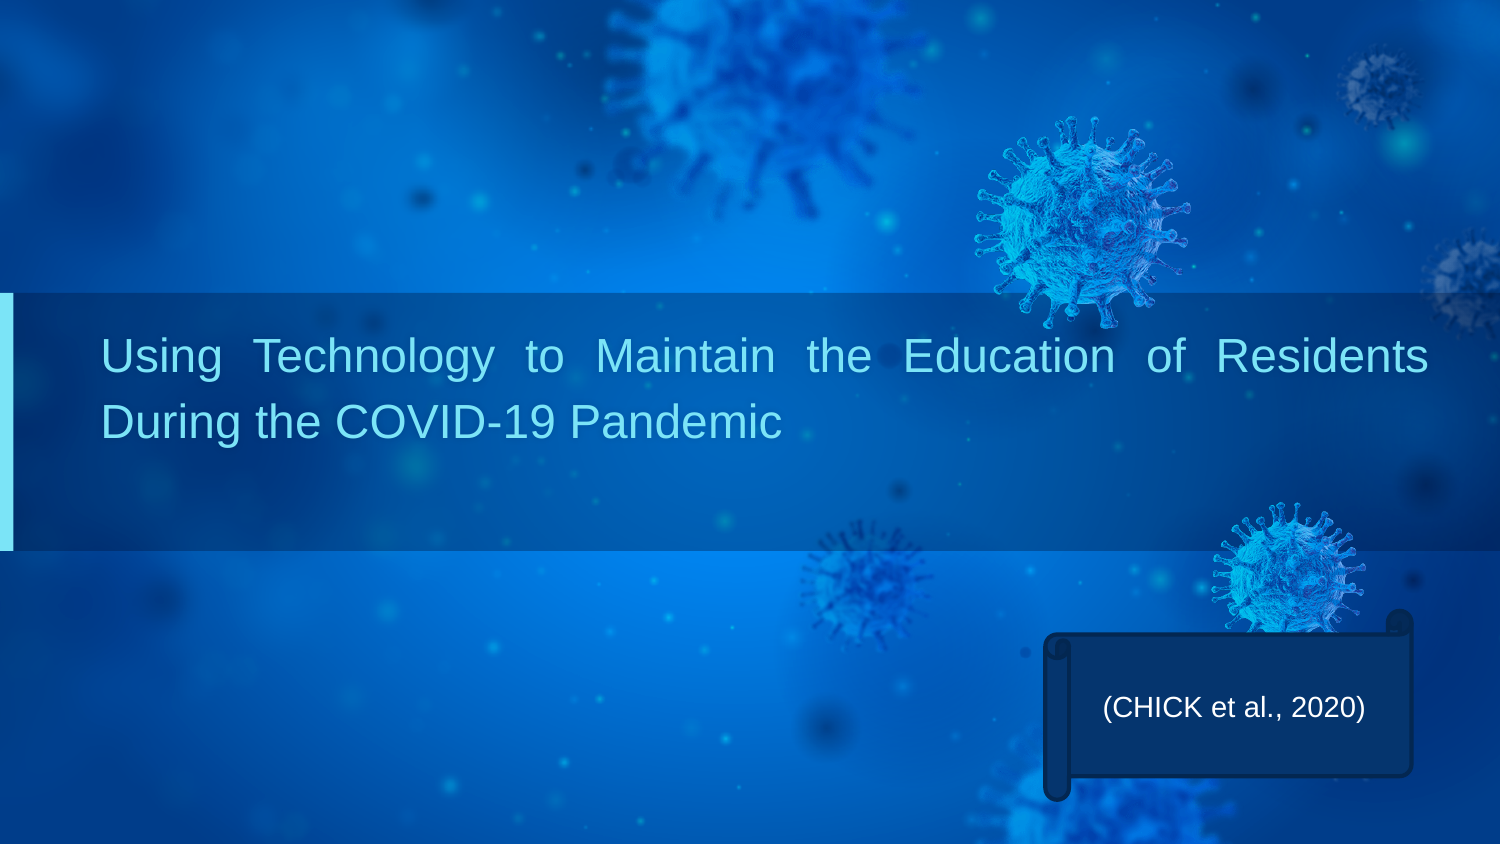

Using Technology to Maintain the Education of Residents During the COVID-19 Pandemic
(CHICK et al., 2020)